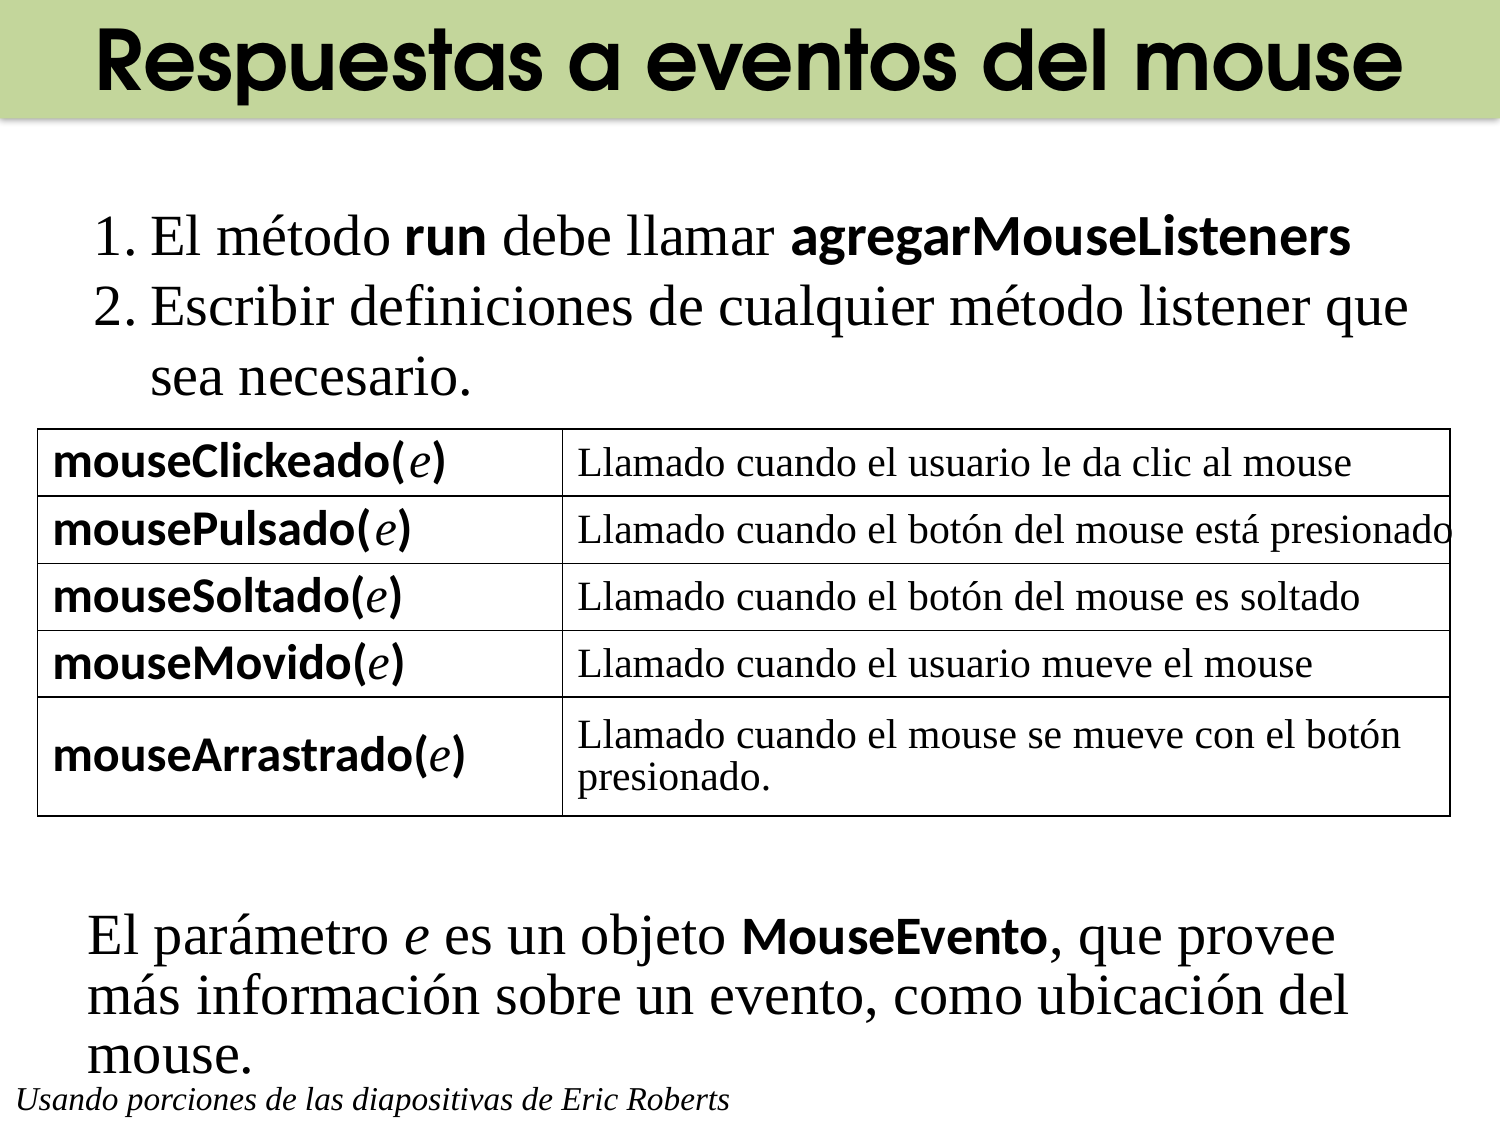

Respuestas a eventos del mouse
1.	El método run debe llamar agregarMouseListeners
2.	Escribir definiciones de cualquier método listener que sea necesario.
mouseClickeado( e)
Llamado cuando el usuario le da clic al mouse
mousePulsado( e)
Llamado cuando el botón del mouse está presionado
mouseSoltado(e)
Llamado cuando el botón del mouse es soltado
mouseMovido(e)
Llamado cuando el usuario mueve el mouse
mouseArrastrado(e)
Llamado cuando el mouse se mueve con el botón
presionado.
	El parámetro e es un objeto MouseEvento, que provee más información sobre un evento, como ubicación del mouse.
Usando porciones de las diapositivas de Eric Roberts